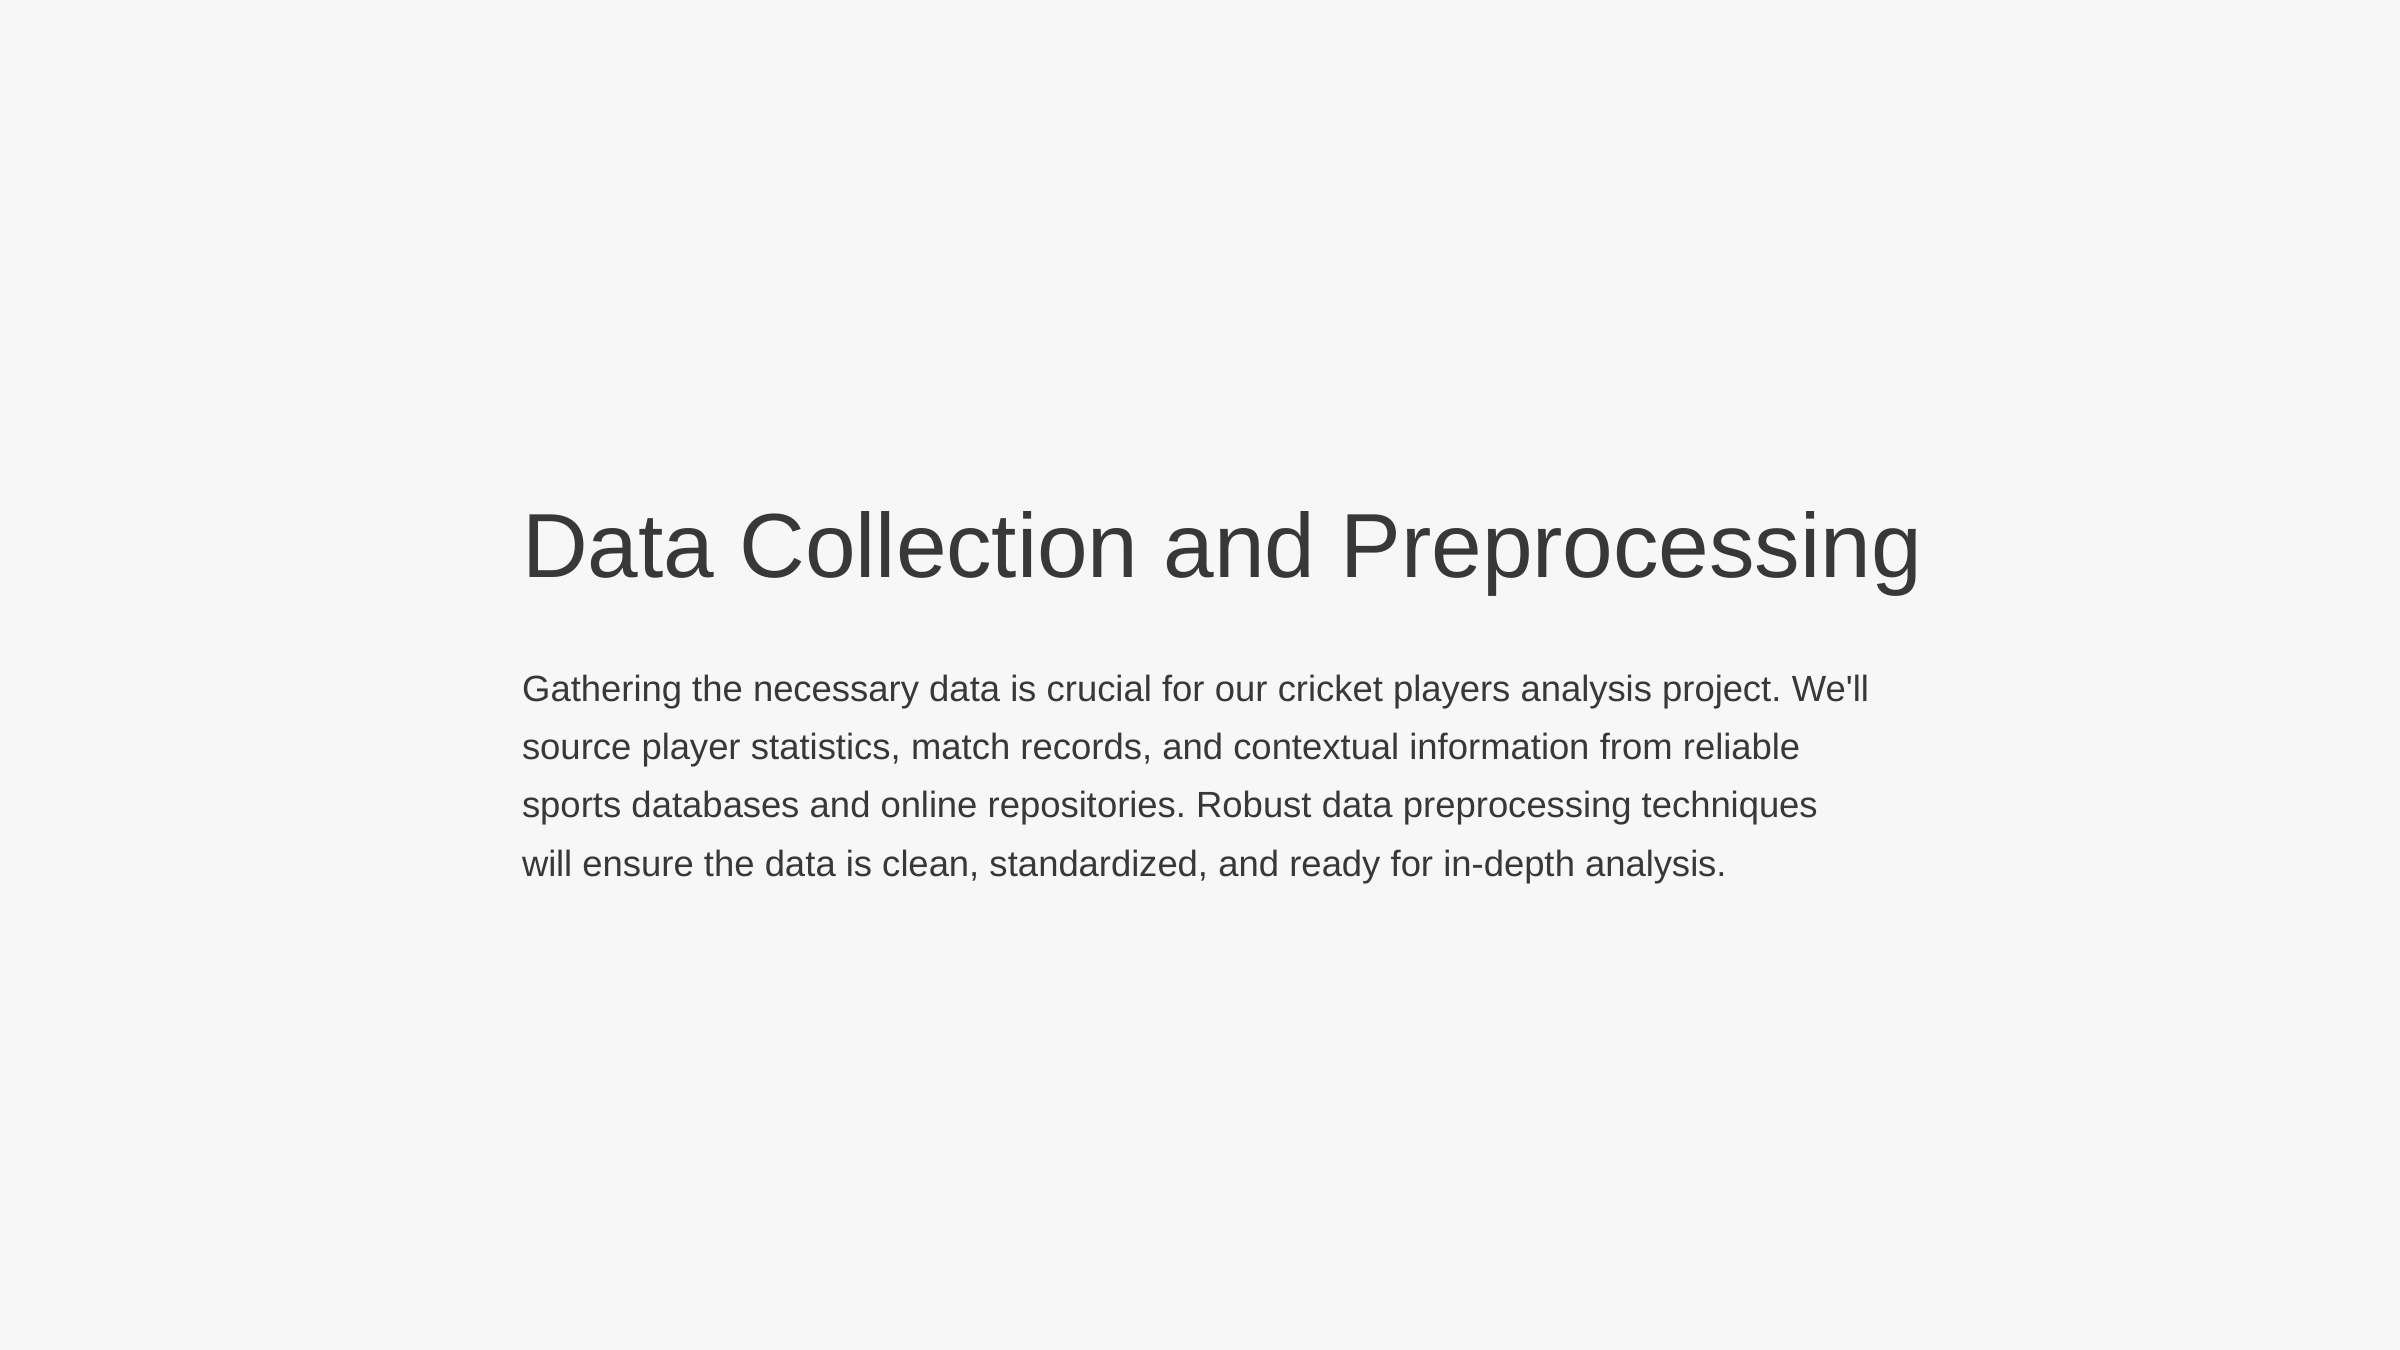

Data Collection and Preprocessing
Gathering the necessary data is crucial for our cricket players analysis project. We'll source player statistics, match records, and contextual information from reliable sports databases and online repositories. Robust data preprocessing techniques will ensure the data is clean, standardized, and ready for in-depth analysis.